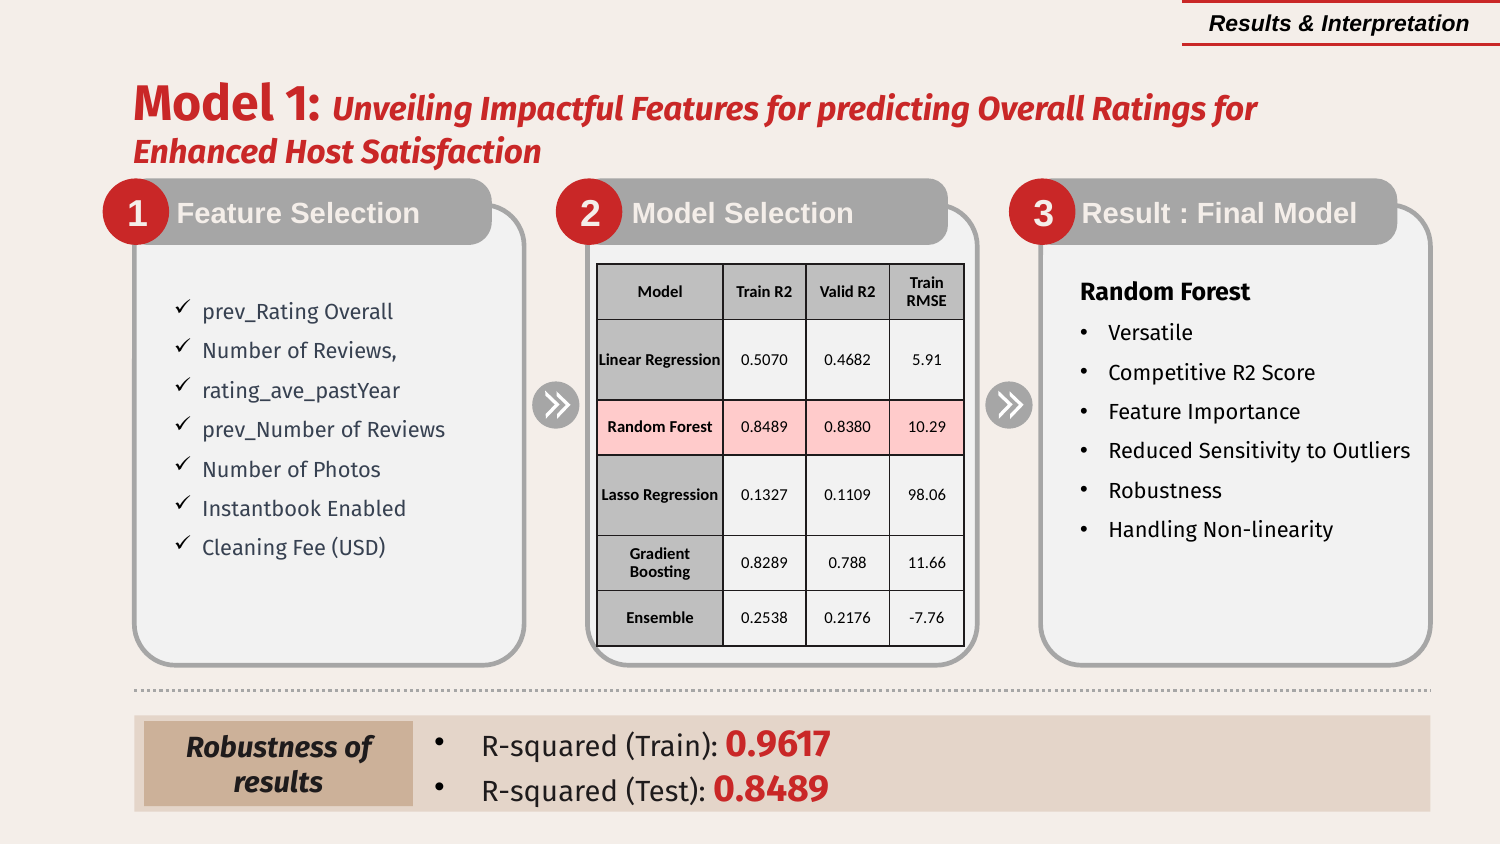

| Results & Interpretation |
| --- |
# Model 1: Unveiling Impactful Features for predicting Overall Ratings for Enhanced Host Satisfaction
1
Feature Selection
2
Model Selection
3
Result : Final Model

Random Forest
Versatile
Competitive R2 Score
Feature Importance
Reduced Sensitivity to Outliers
Robustness
Handling Non-linearity
| Model | Train R2 | Valid R2 | Train RMSE |
| --- | --- | --- | --- |
| Linear Regression | 0.5070 | 0.4682 | 5.91 |
| Random Forest | 0.8489 | 0.8380 | 10.29 |
| Lasso Regression | 0.1327 | 0.1109 | 98.06 |
| Gradient Boosting | 0.8289 | 0.788 | 11.66 |
| Ensemble | 0.2538 | 0.2176 | -7.76 |
prev_Rating Overall
Number of Reviews,
rating_ave_pastYear
prev_Number of Reviews
Number of Photos
Instantbook Enabled
Cleaning Fee (USD)

R-squared (Train): 0.9617
R-squared (Test): 0.8489
Robustness of results